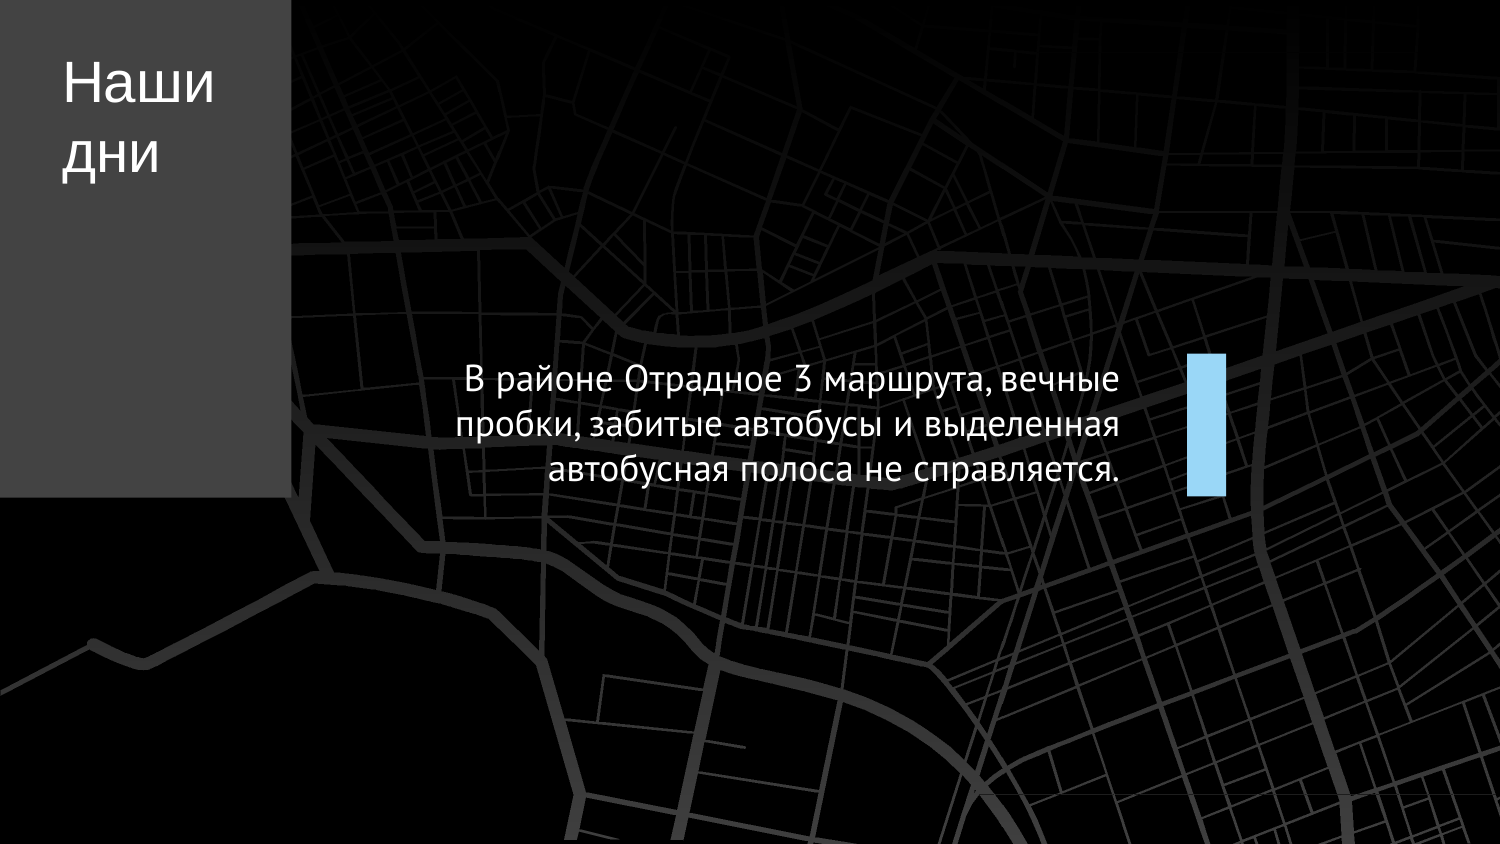

# Наши
дни
В районе Отрадное 3 маршрута, вечные пробки, забитые автобусы и выделенная автобусная полоса не справляется.